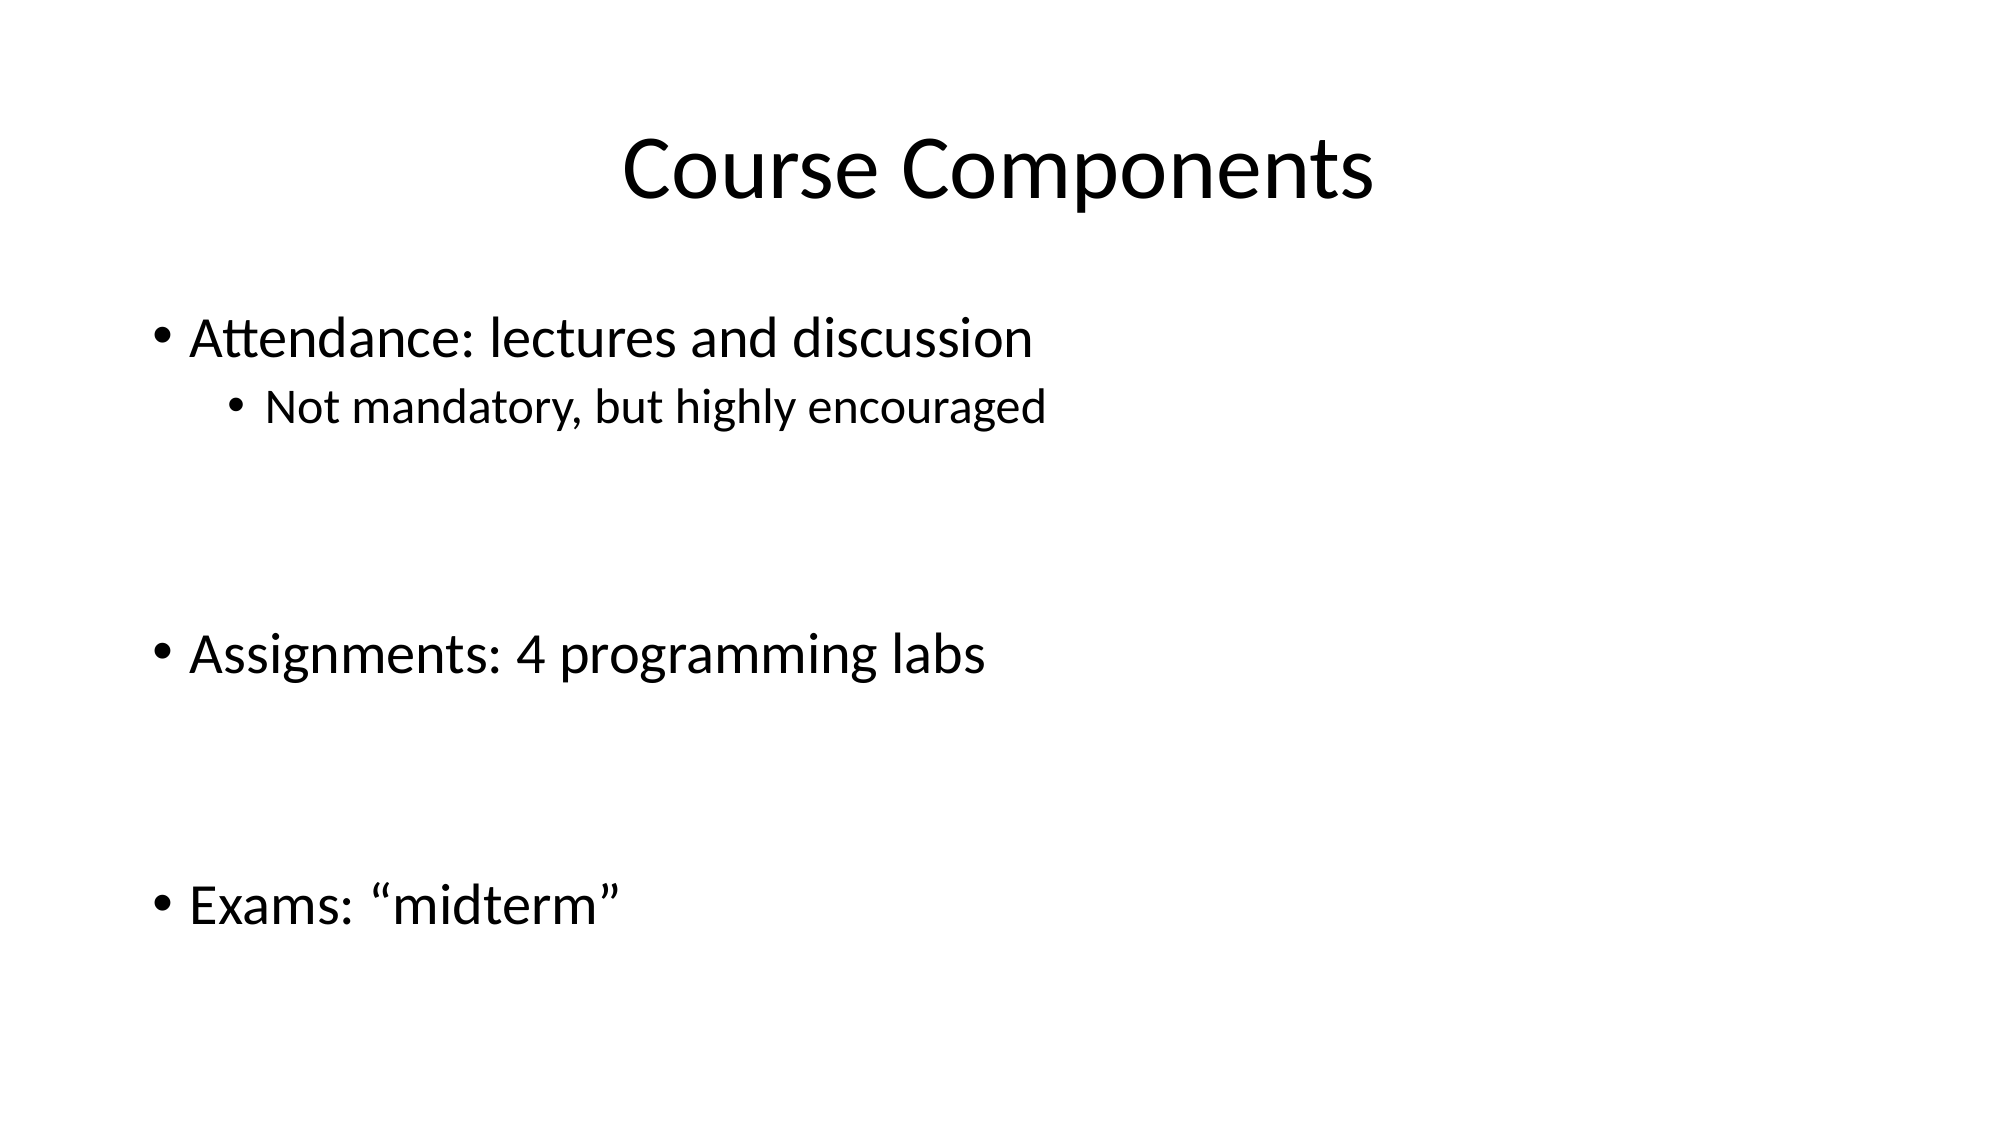

# Course Components
Attendance: lectures and discussion
Not mandatory, but highly encouraged

Assignments: 4 programming labs

Exams: “midterm”